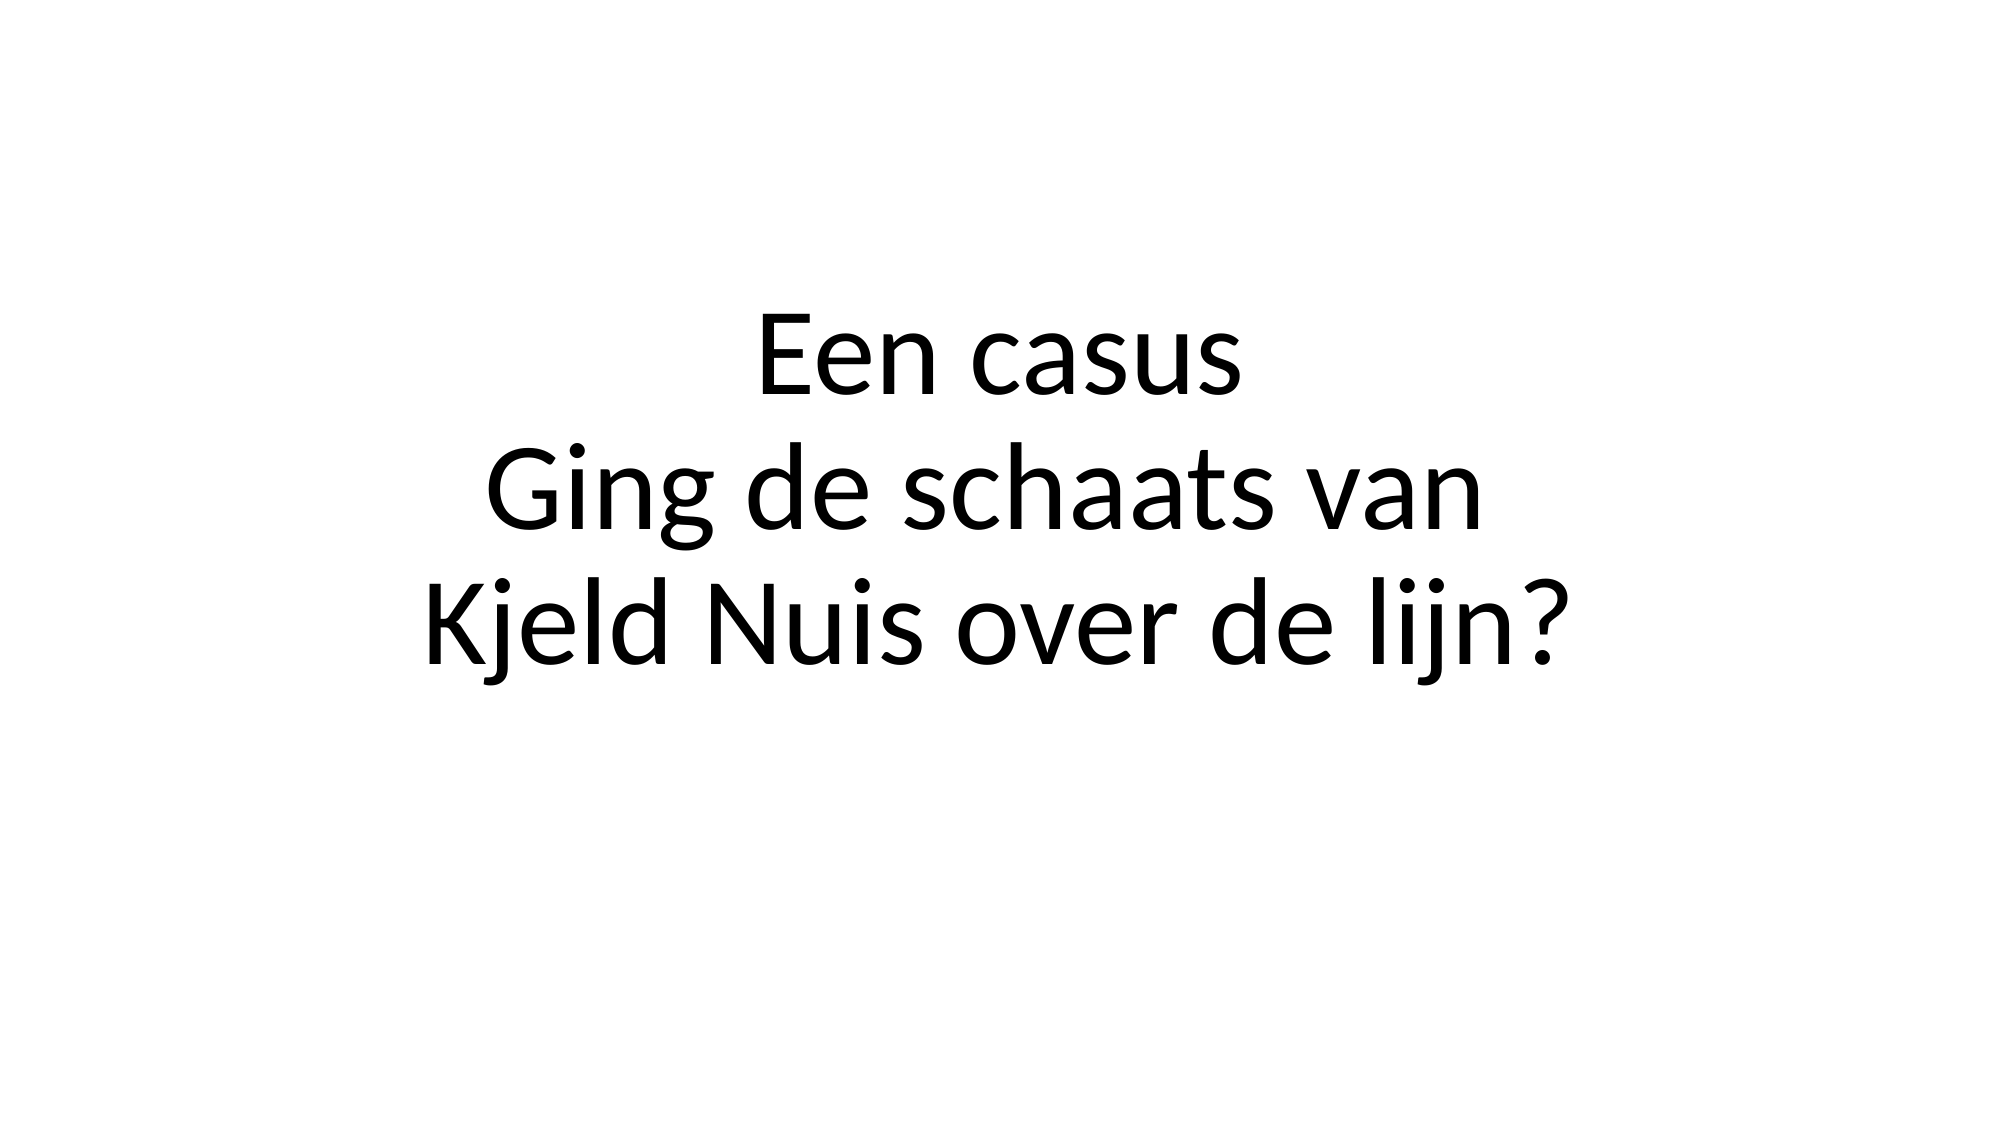

# Een casus Ging de schaats van Kjeld Nuis over de lijn?